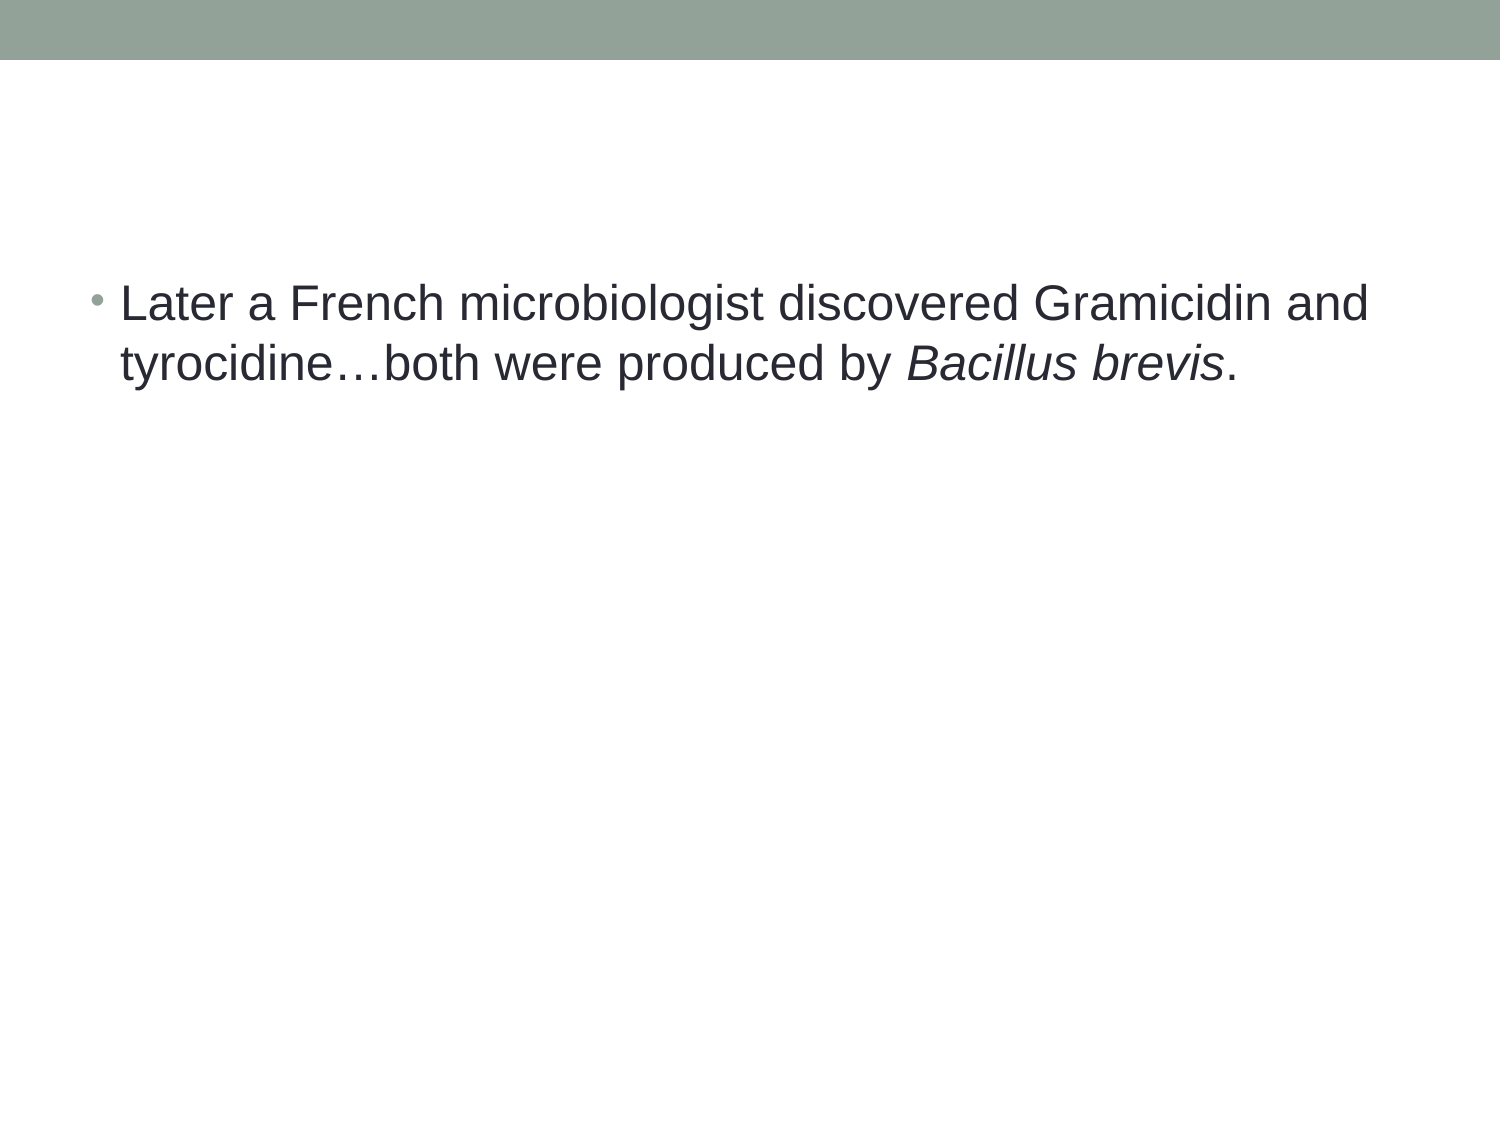

#
Later a French microbiologist discovered Gramicidin and tyrocidine…both were produced by Bacillus brevis.